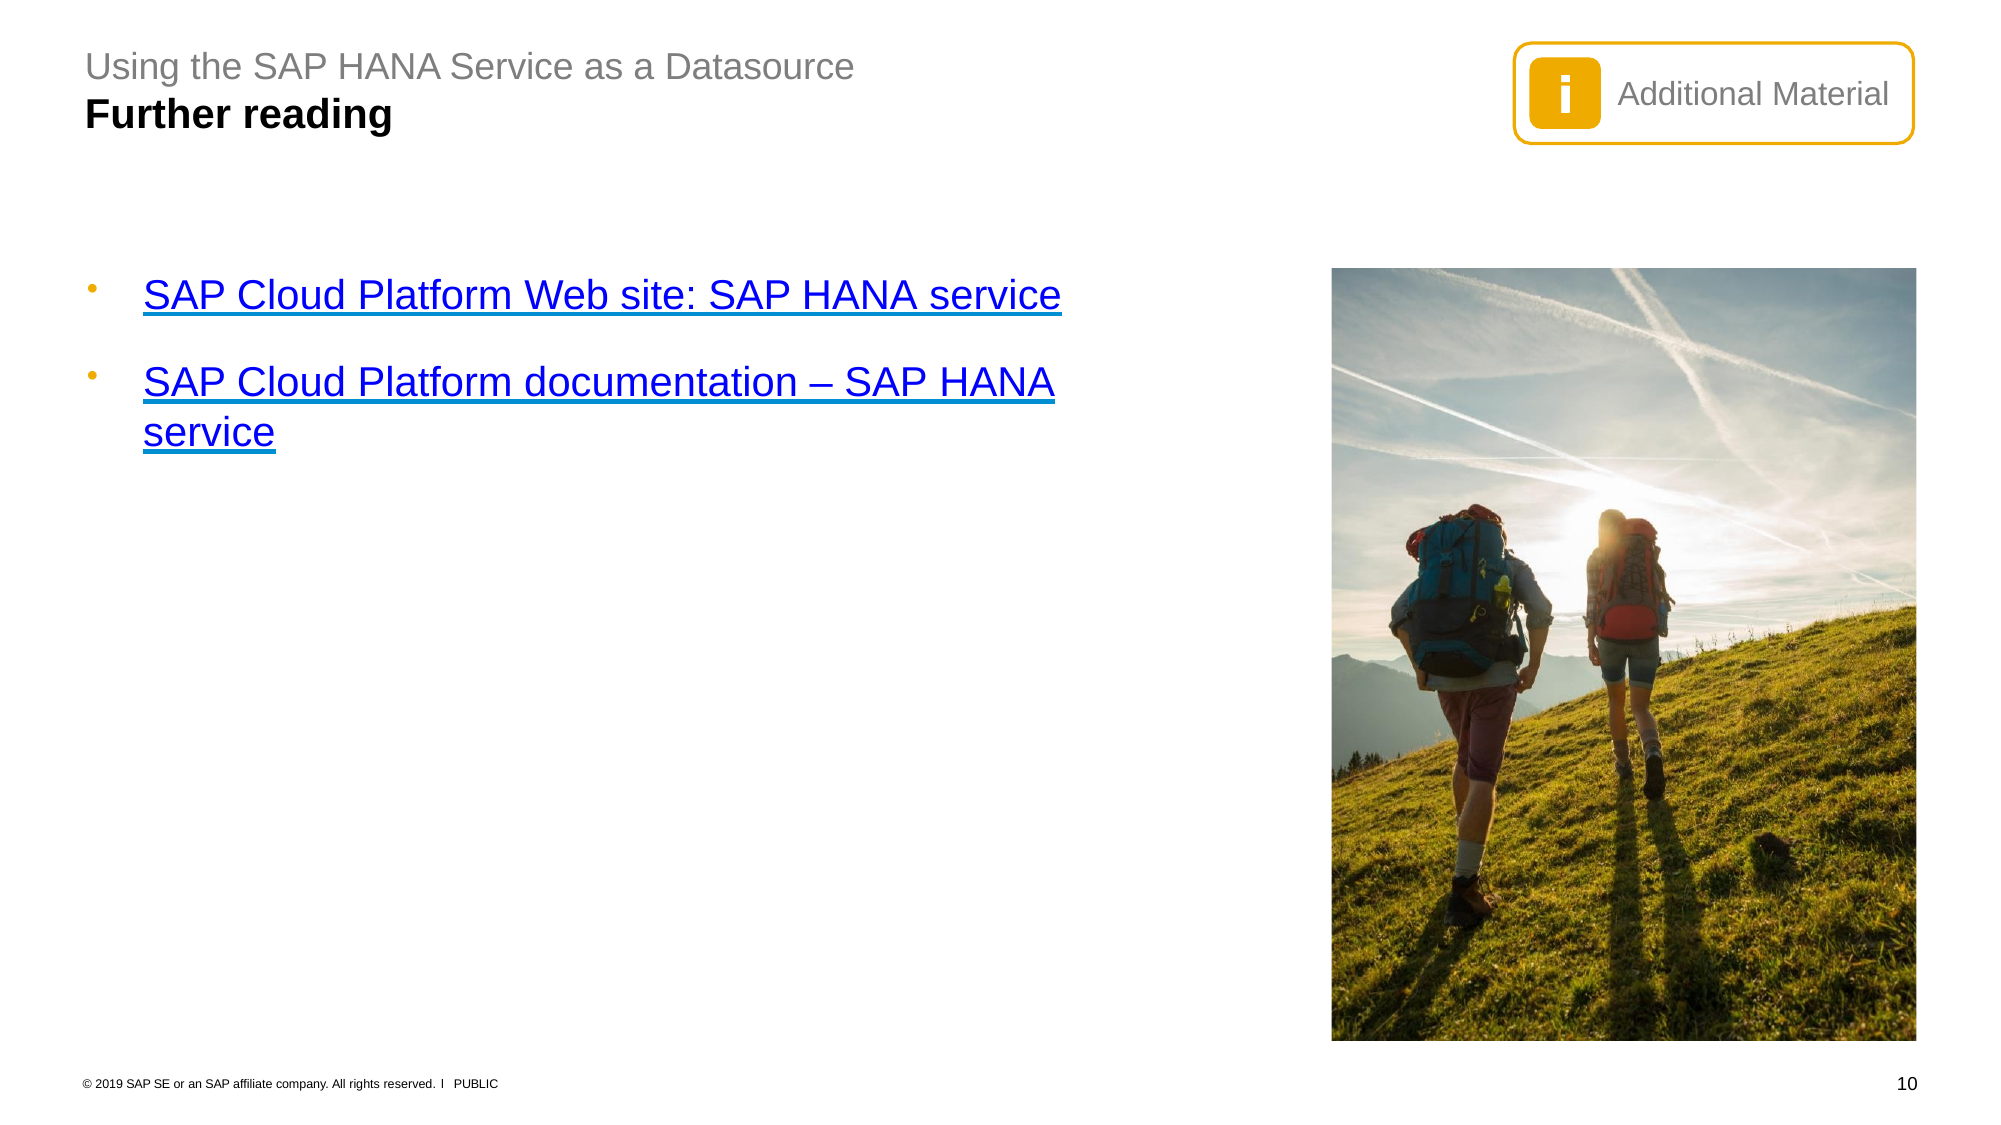

Using the SAP HANA Service as a Datasource
Further reading

i
Additional Material
SAP Cloud Platform Web site: SAP HANA service
SAP Cloud Platform documentation – SAP HANA
service

10
© 2019 SAP SE or an SAP affiliate company. All rights reserved. ǀ PUBLIC